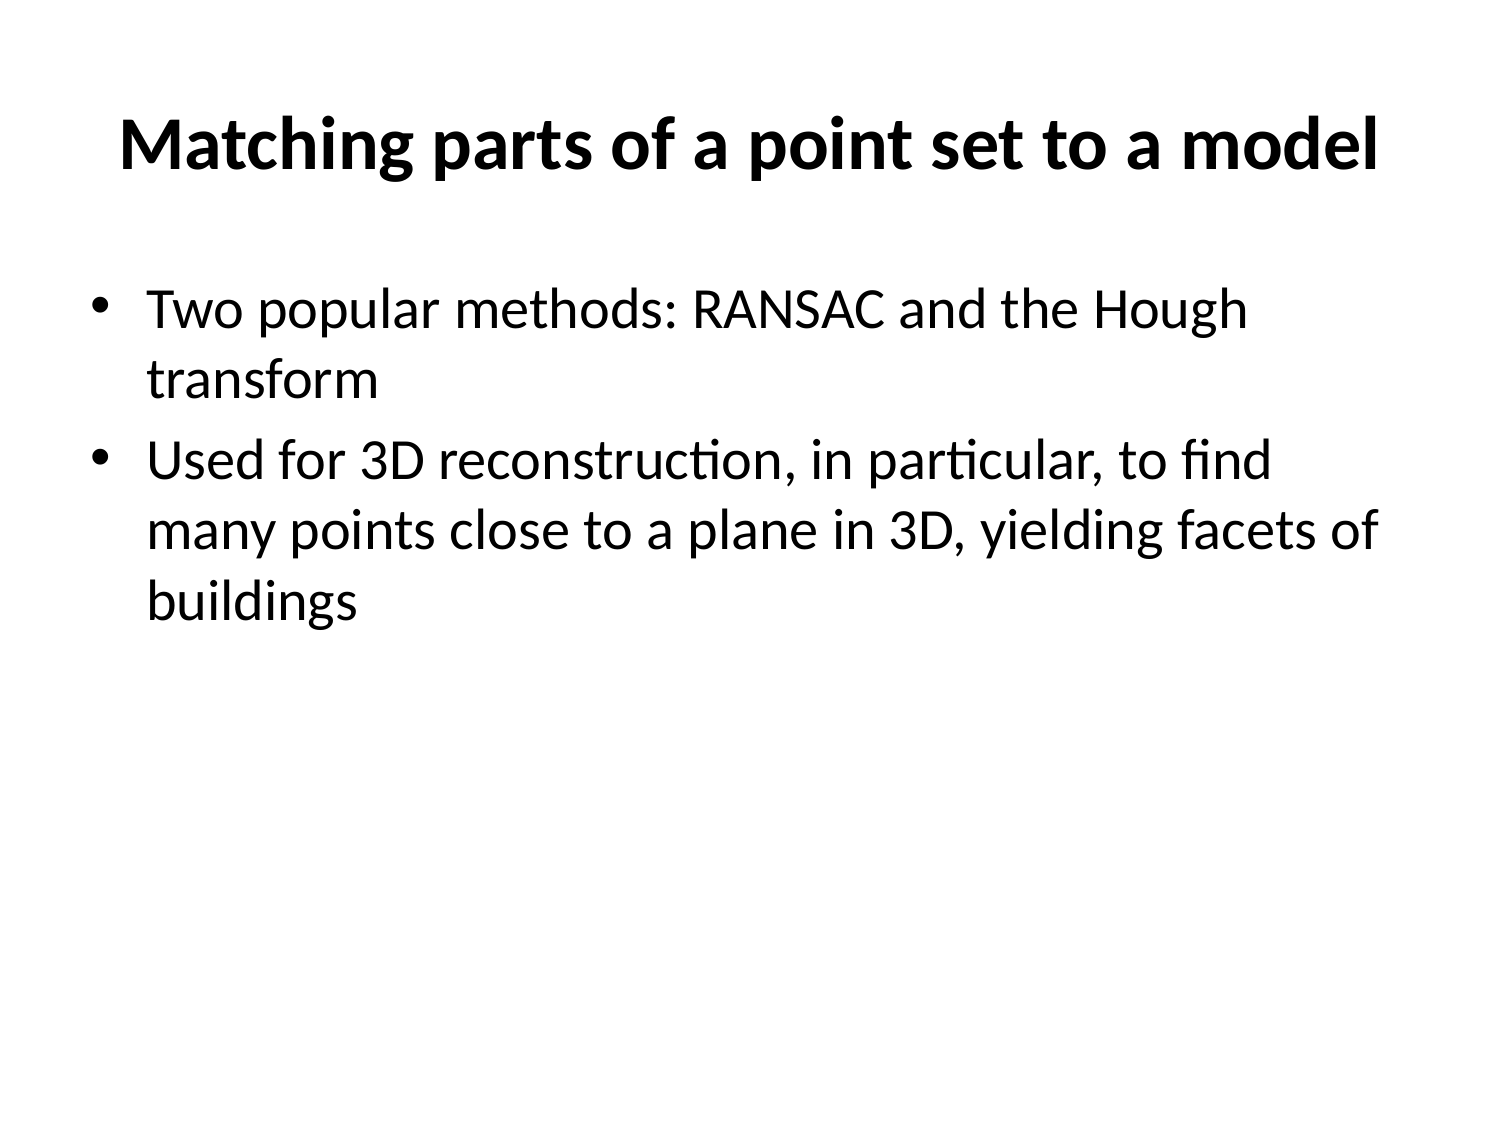

# Matching parts of a point set to a model
Two popular methods: RANSAC and the Hough transform
Used for 3D reconstruction, in particular, to find many points close to a plane in 3D, yielding facets of buildings